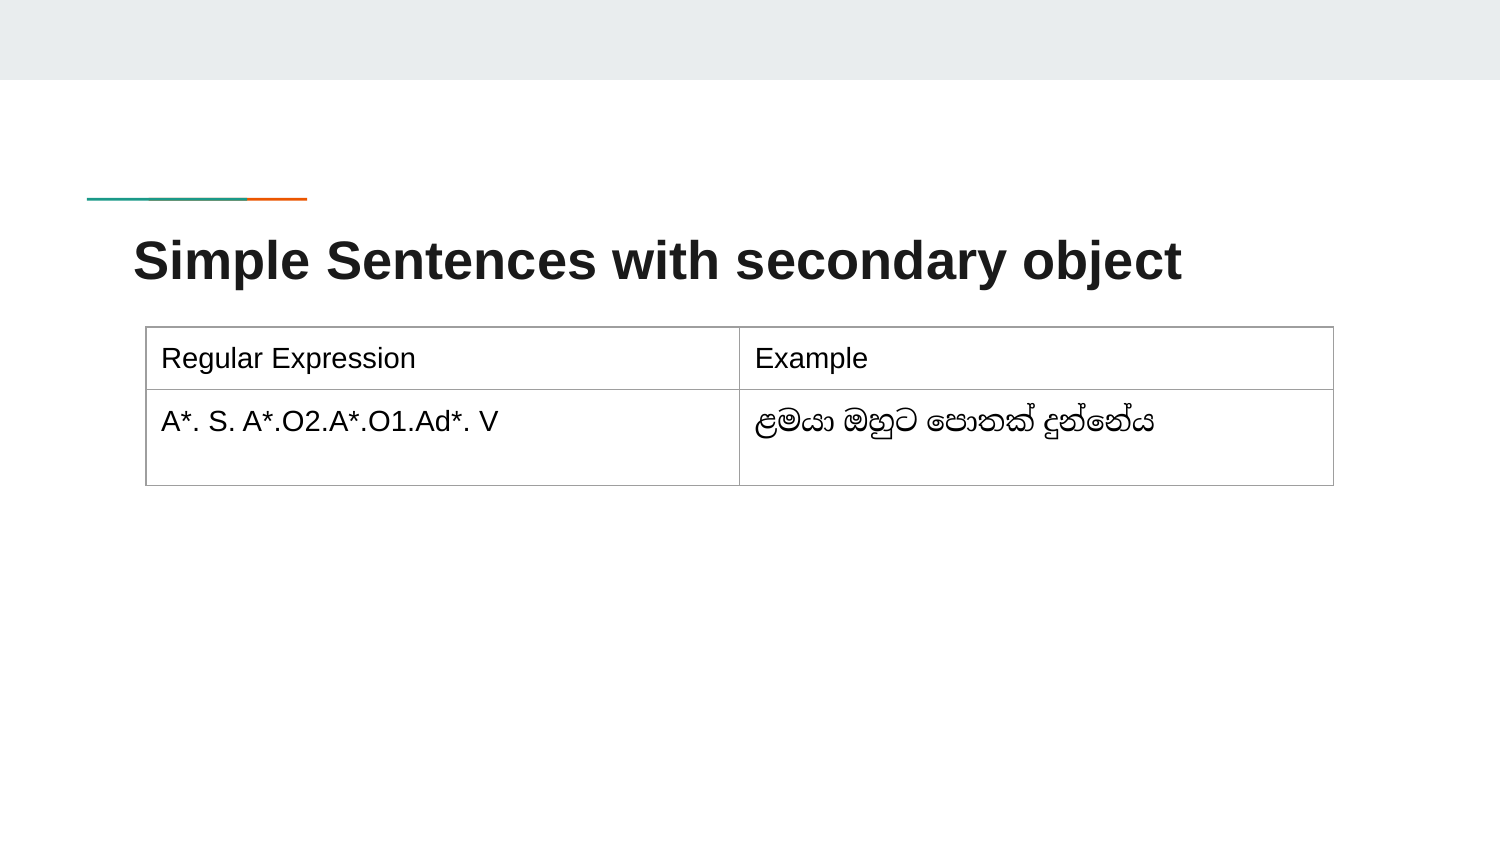

# Simple Sentences with secondary object
| Regular Expression | Example |
| --- | --- |
| A\*. S. A\*.O2.A\*.O1.Ad\*. V | ළමයා ඔහුට පොතක් දුන්නේය |